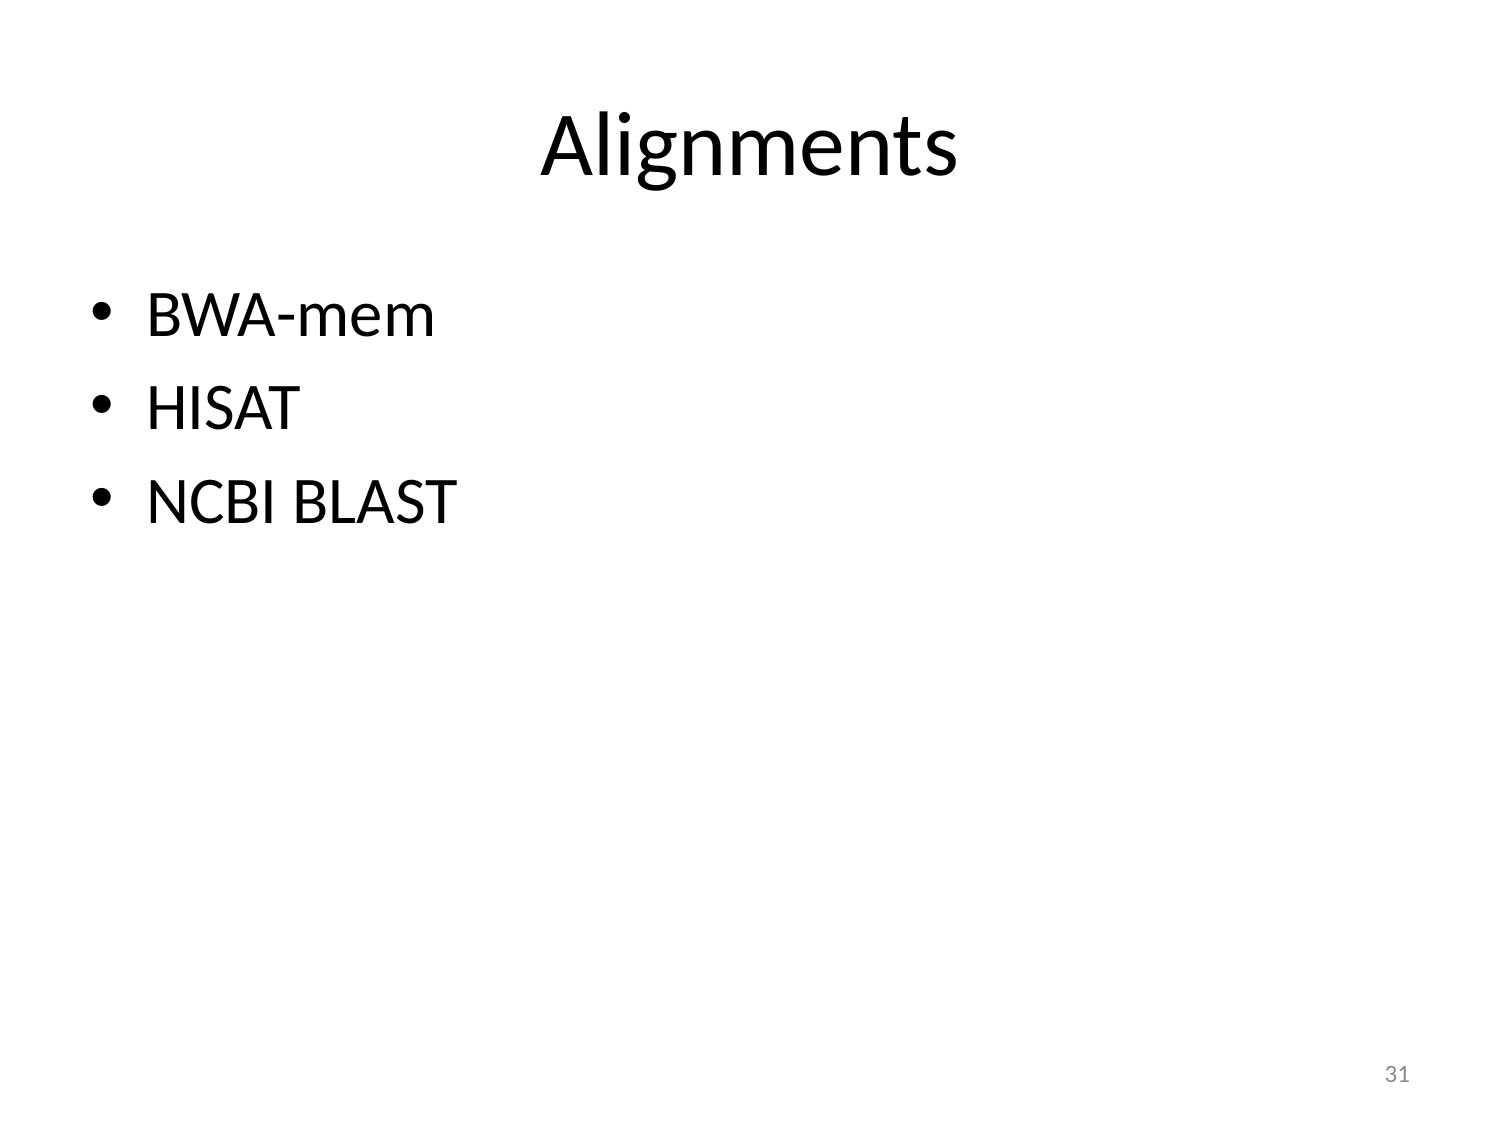

# Alignments
BWA-mem
HISAT
NCBI BLAST
31